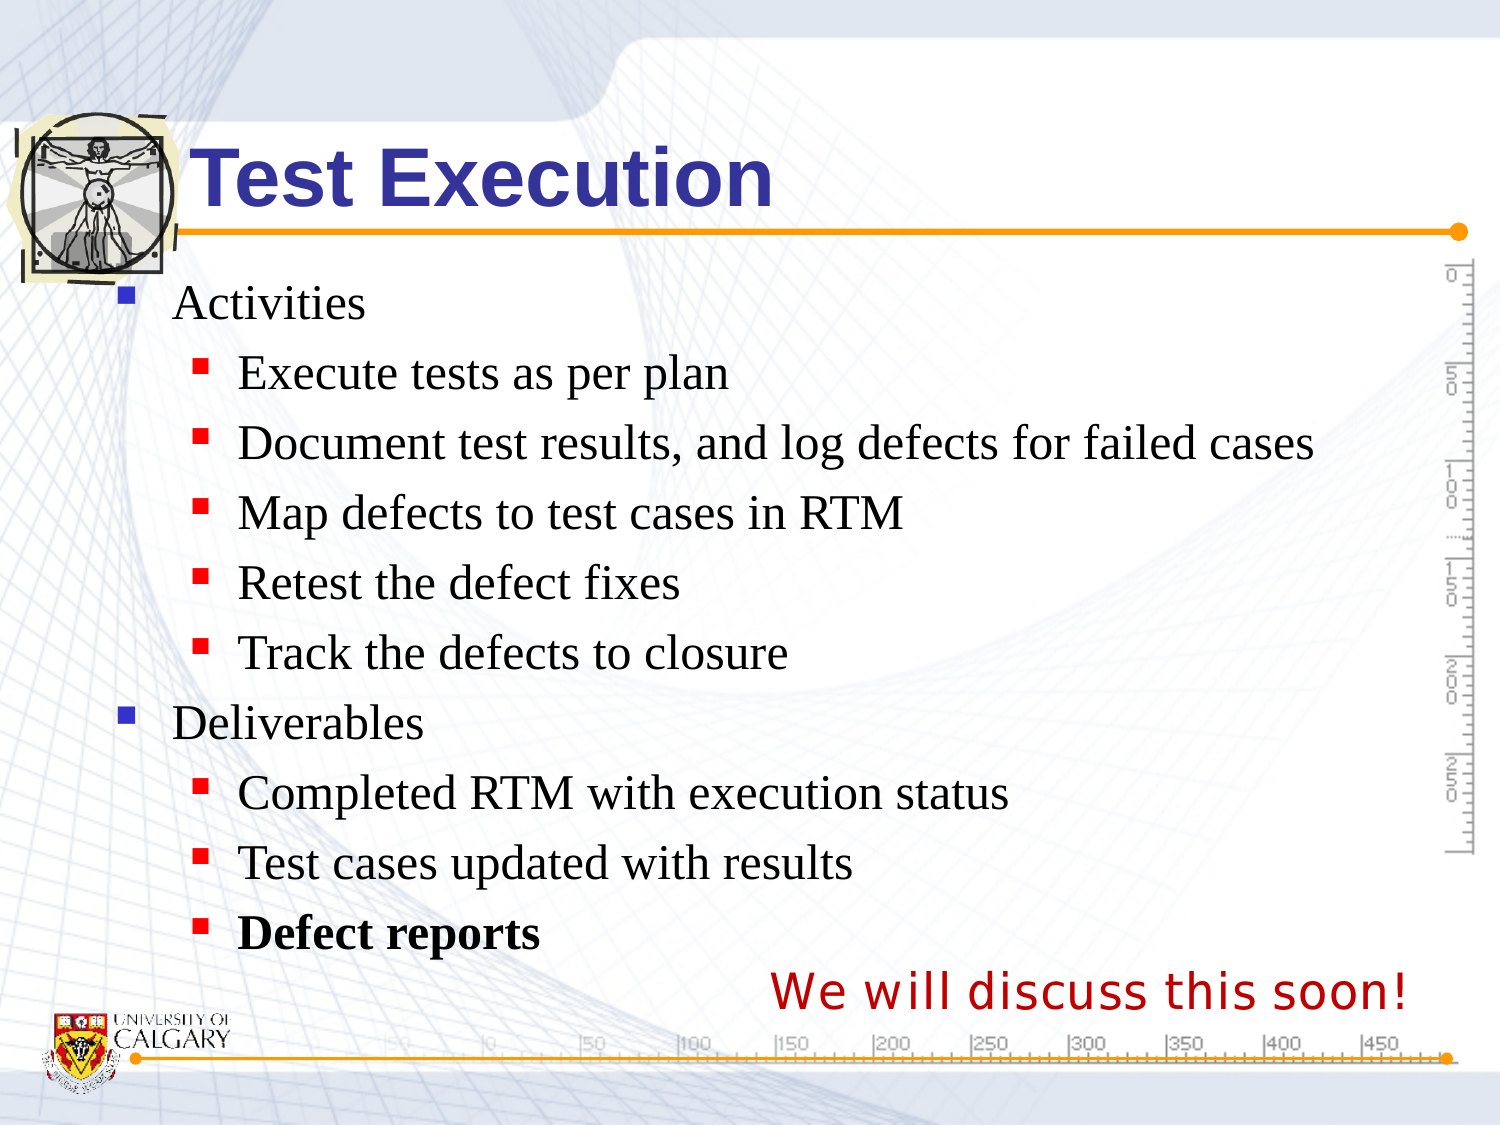

# Test Execution
Activities
Execute tests as per plan
Document test results, and log defects for failed cases
Map defects to test cases in RTM
Retest the defect fixes
Track the defects to closure
Deliverables
Completed RTM with execution status
Test cases updated with results
Defect reports
We will discuss this soon!